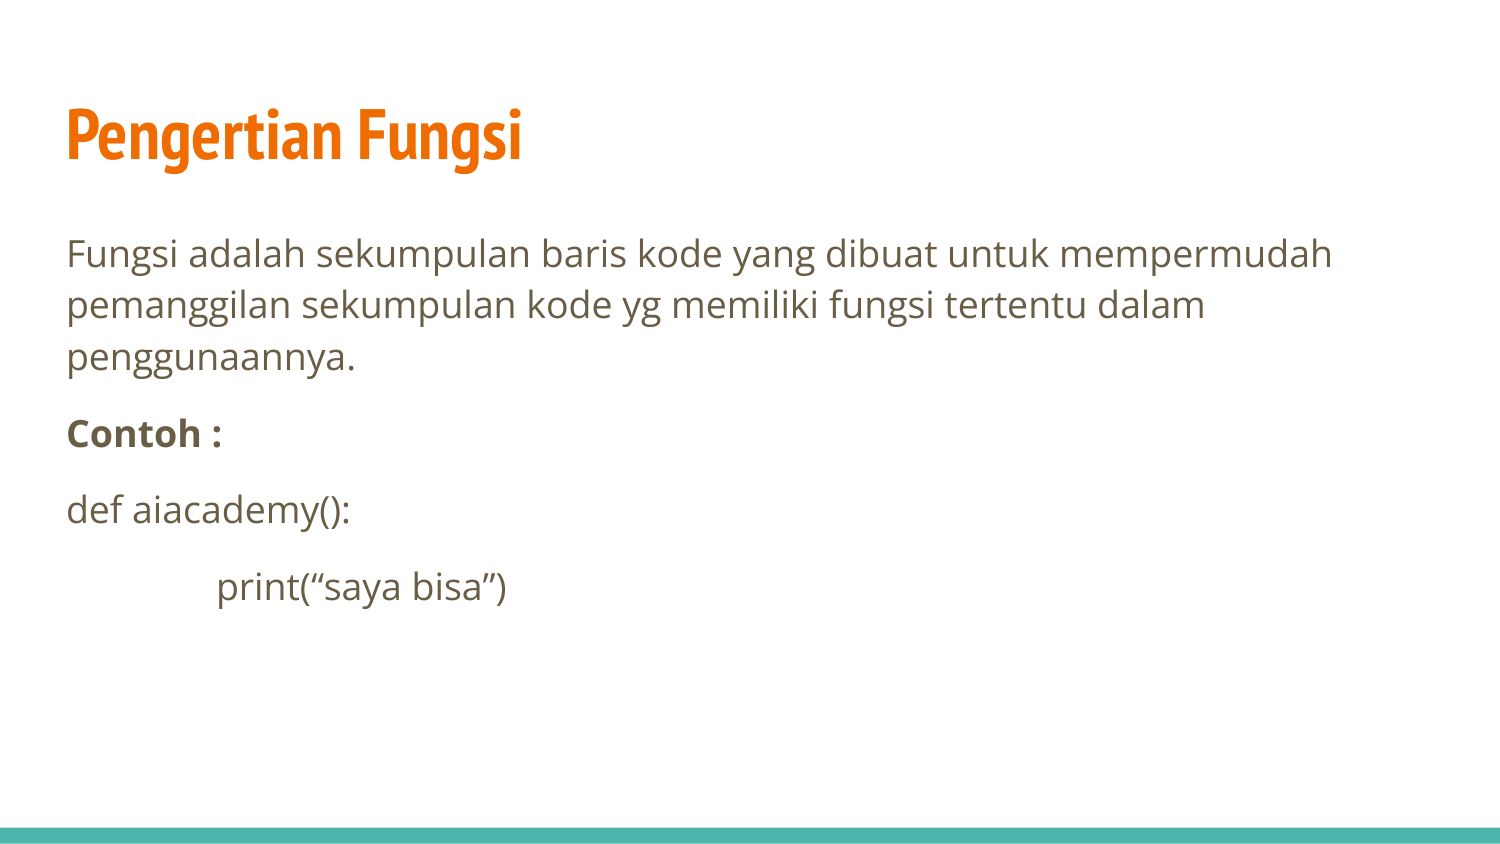

# Pengertian Fungsi
Fungsi adalah sekumpulan baris kode yang dibuat untuk mempermudah pemanggilan sekumpulan kode yg memiliki fungsi tertentu dalam penggunaannya.
Contoh :
def aiacademy():
	print(“saya bisa”)